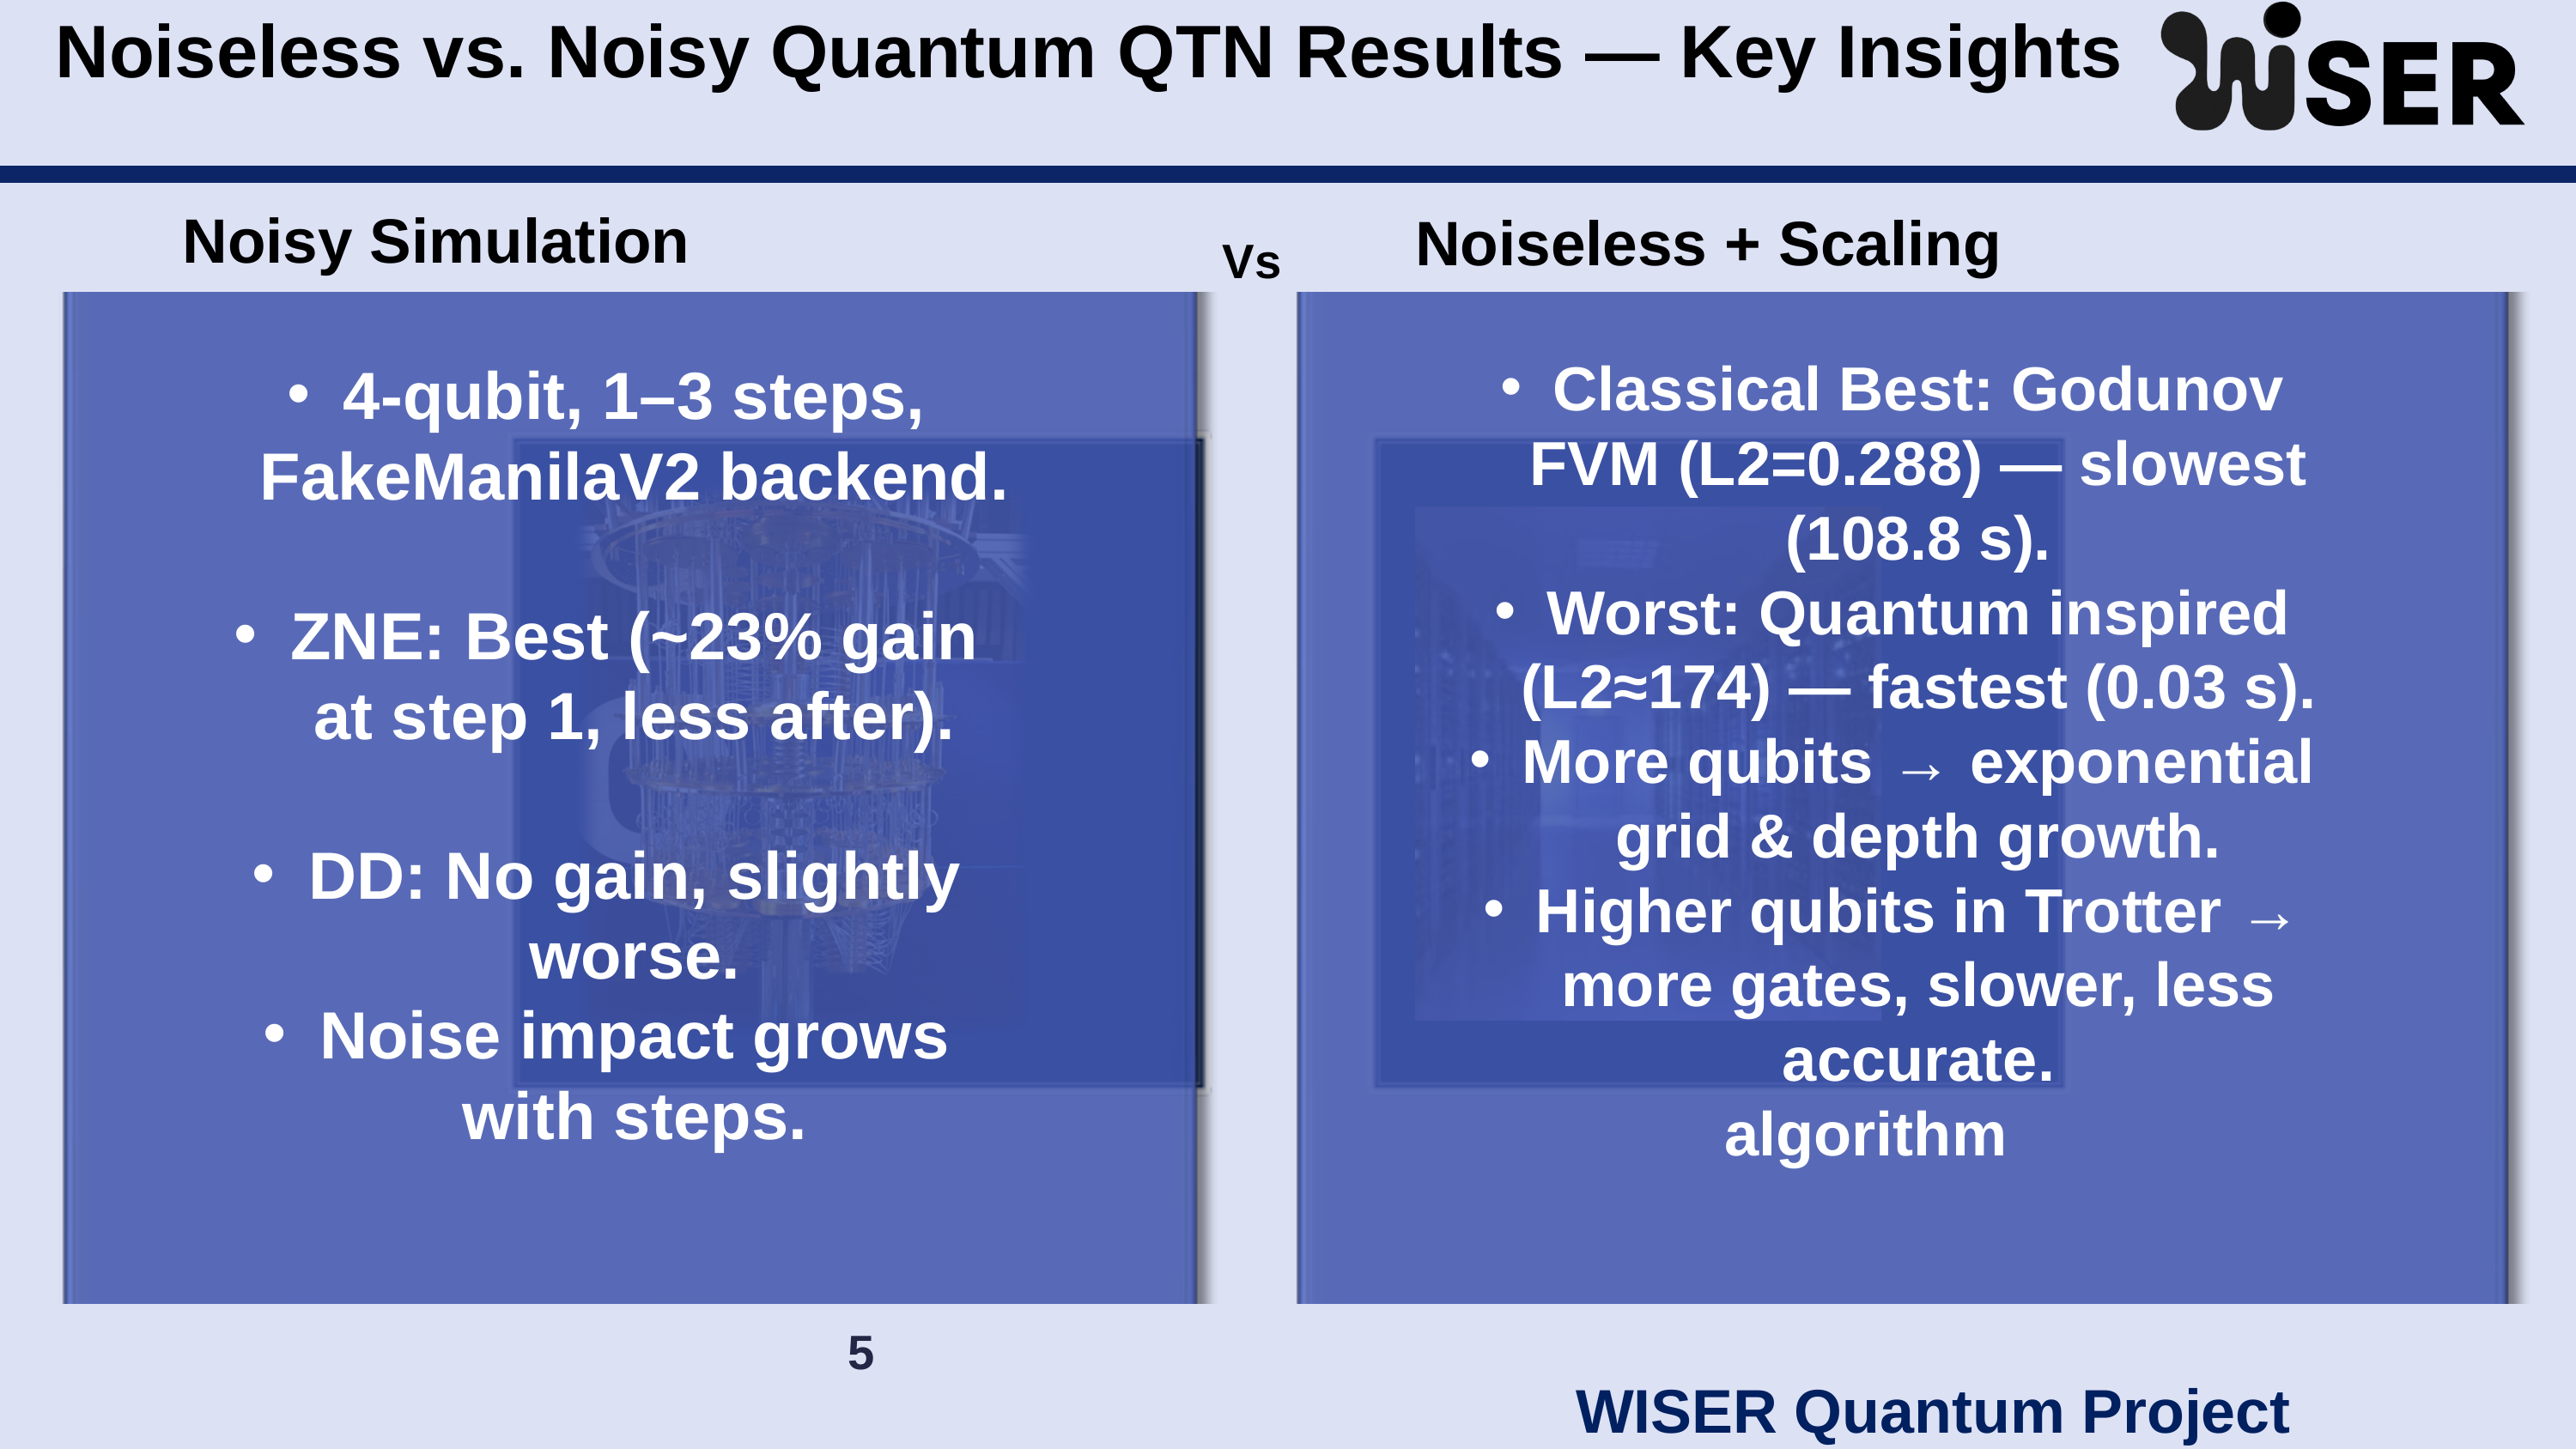

Noiseless vs. Noisy Quantum QTN Results — Key Insights

Noisy Simulation

Noiseless + Scaling

Vs

Classical Best: Godunov FVM (L2=0.288) — slowest (108.8 s).
Worst: Quantum inspired (L2≈174) — fastest (0.03 s).
More qubits → exponential grid & depth growth.
Higher qubits in Trotter → more gates, slower, less accurate.
algorithm
4-qubit, 1–3 steps, FakeManilaV2 backend.

ZNE: Best (~23% gain at step 1, less after).

DD: No gain, slightly worse.
Noise impact grows with steps.

5
WISER Quantum Project